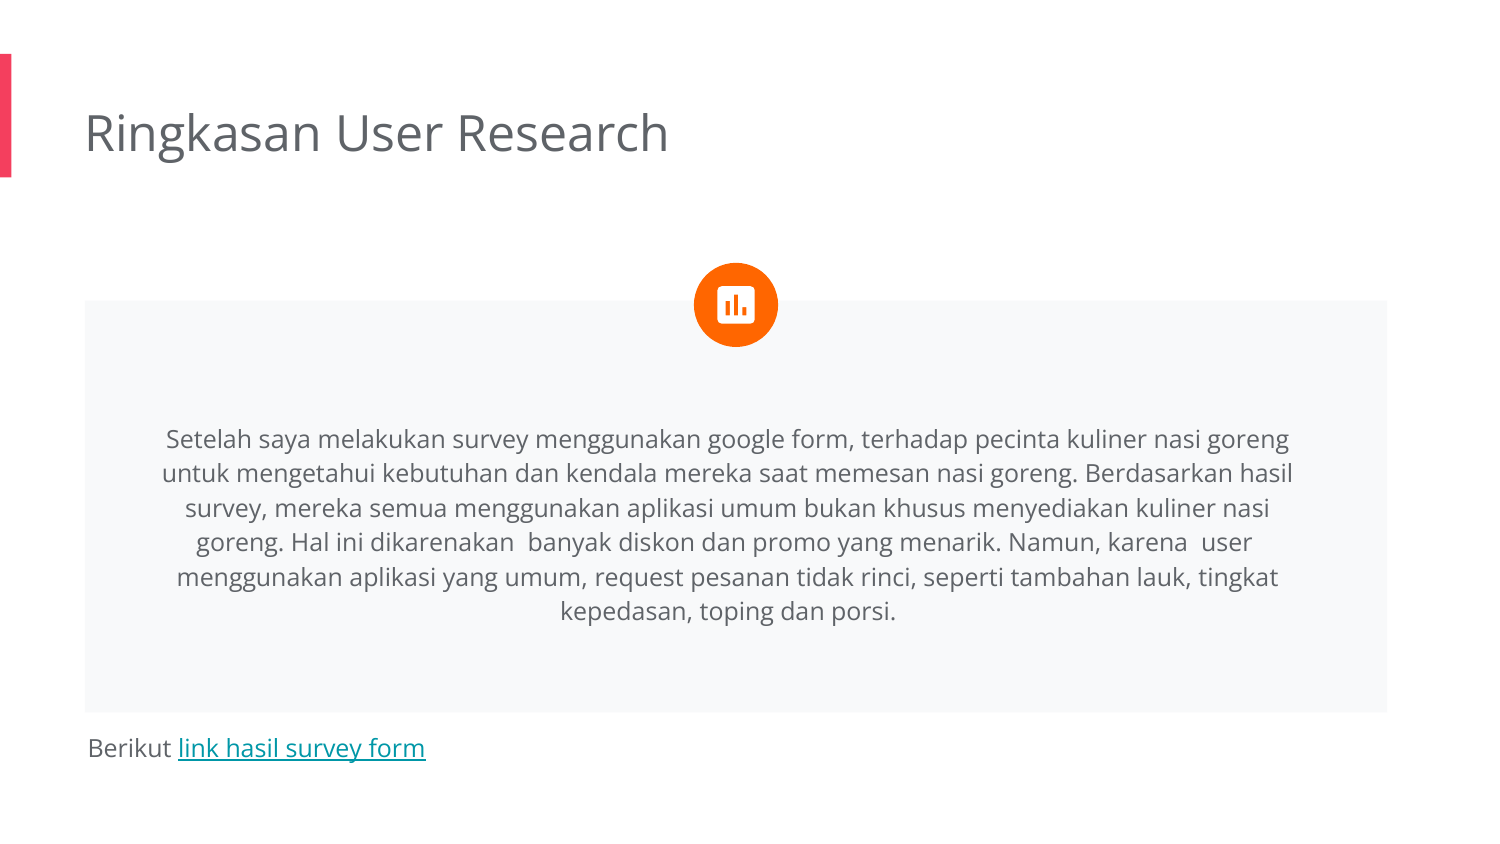

Ringkasan User Research

Setelah saya melakukan survey menggunakan google form, terhadap pecinta kuliner nasi goreng untuk mengetahui kebutuhan dan kendala mereka saat memesan nasi goreng. Berdasarkan hasil survey, mereka semua menggunakan aplikasi umum bukan khusus menyediakan kuliner nasi goreng. Hal ini dikarenakan  banyak diskon dan promo yang menarik. Namun, karena  user  menggunakan aplikasi yang umum, request pesanan tidak rinci, seperti tambahan lauk, tingkat kepedasan, toping dan porsi.
Berikut link hasil survey form